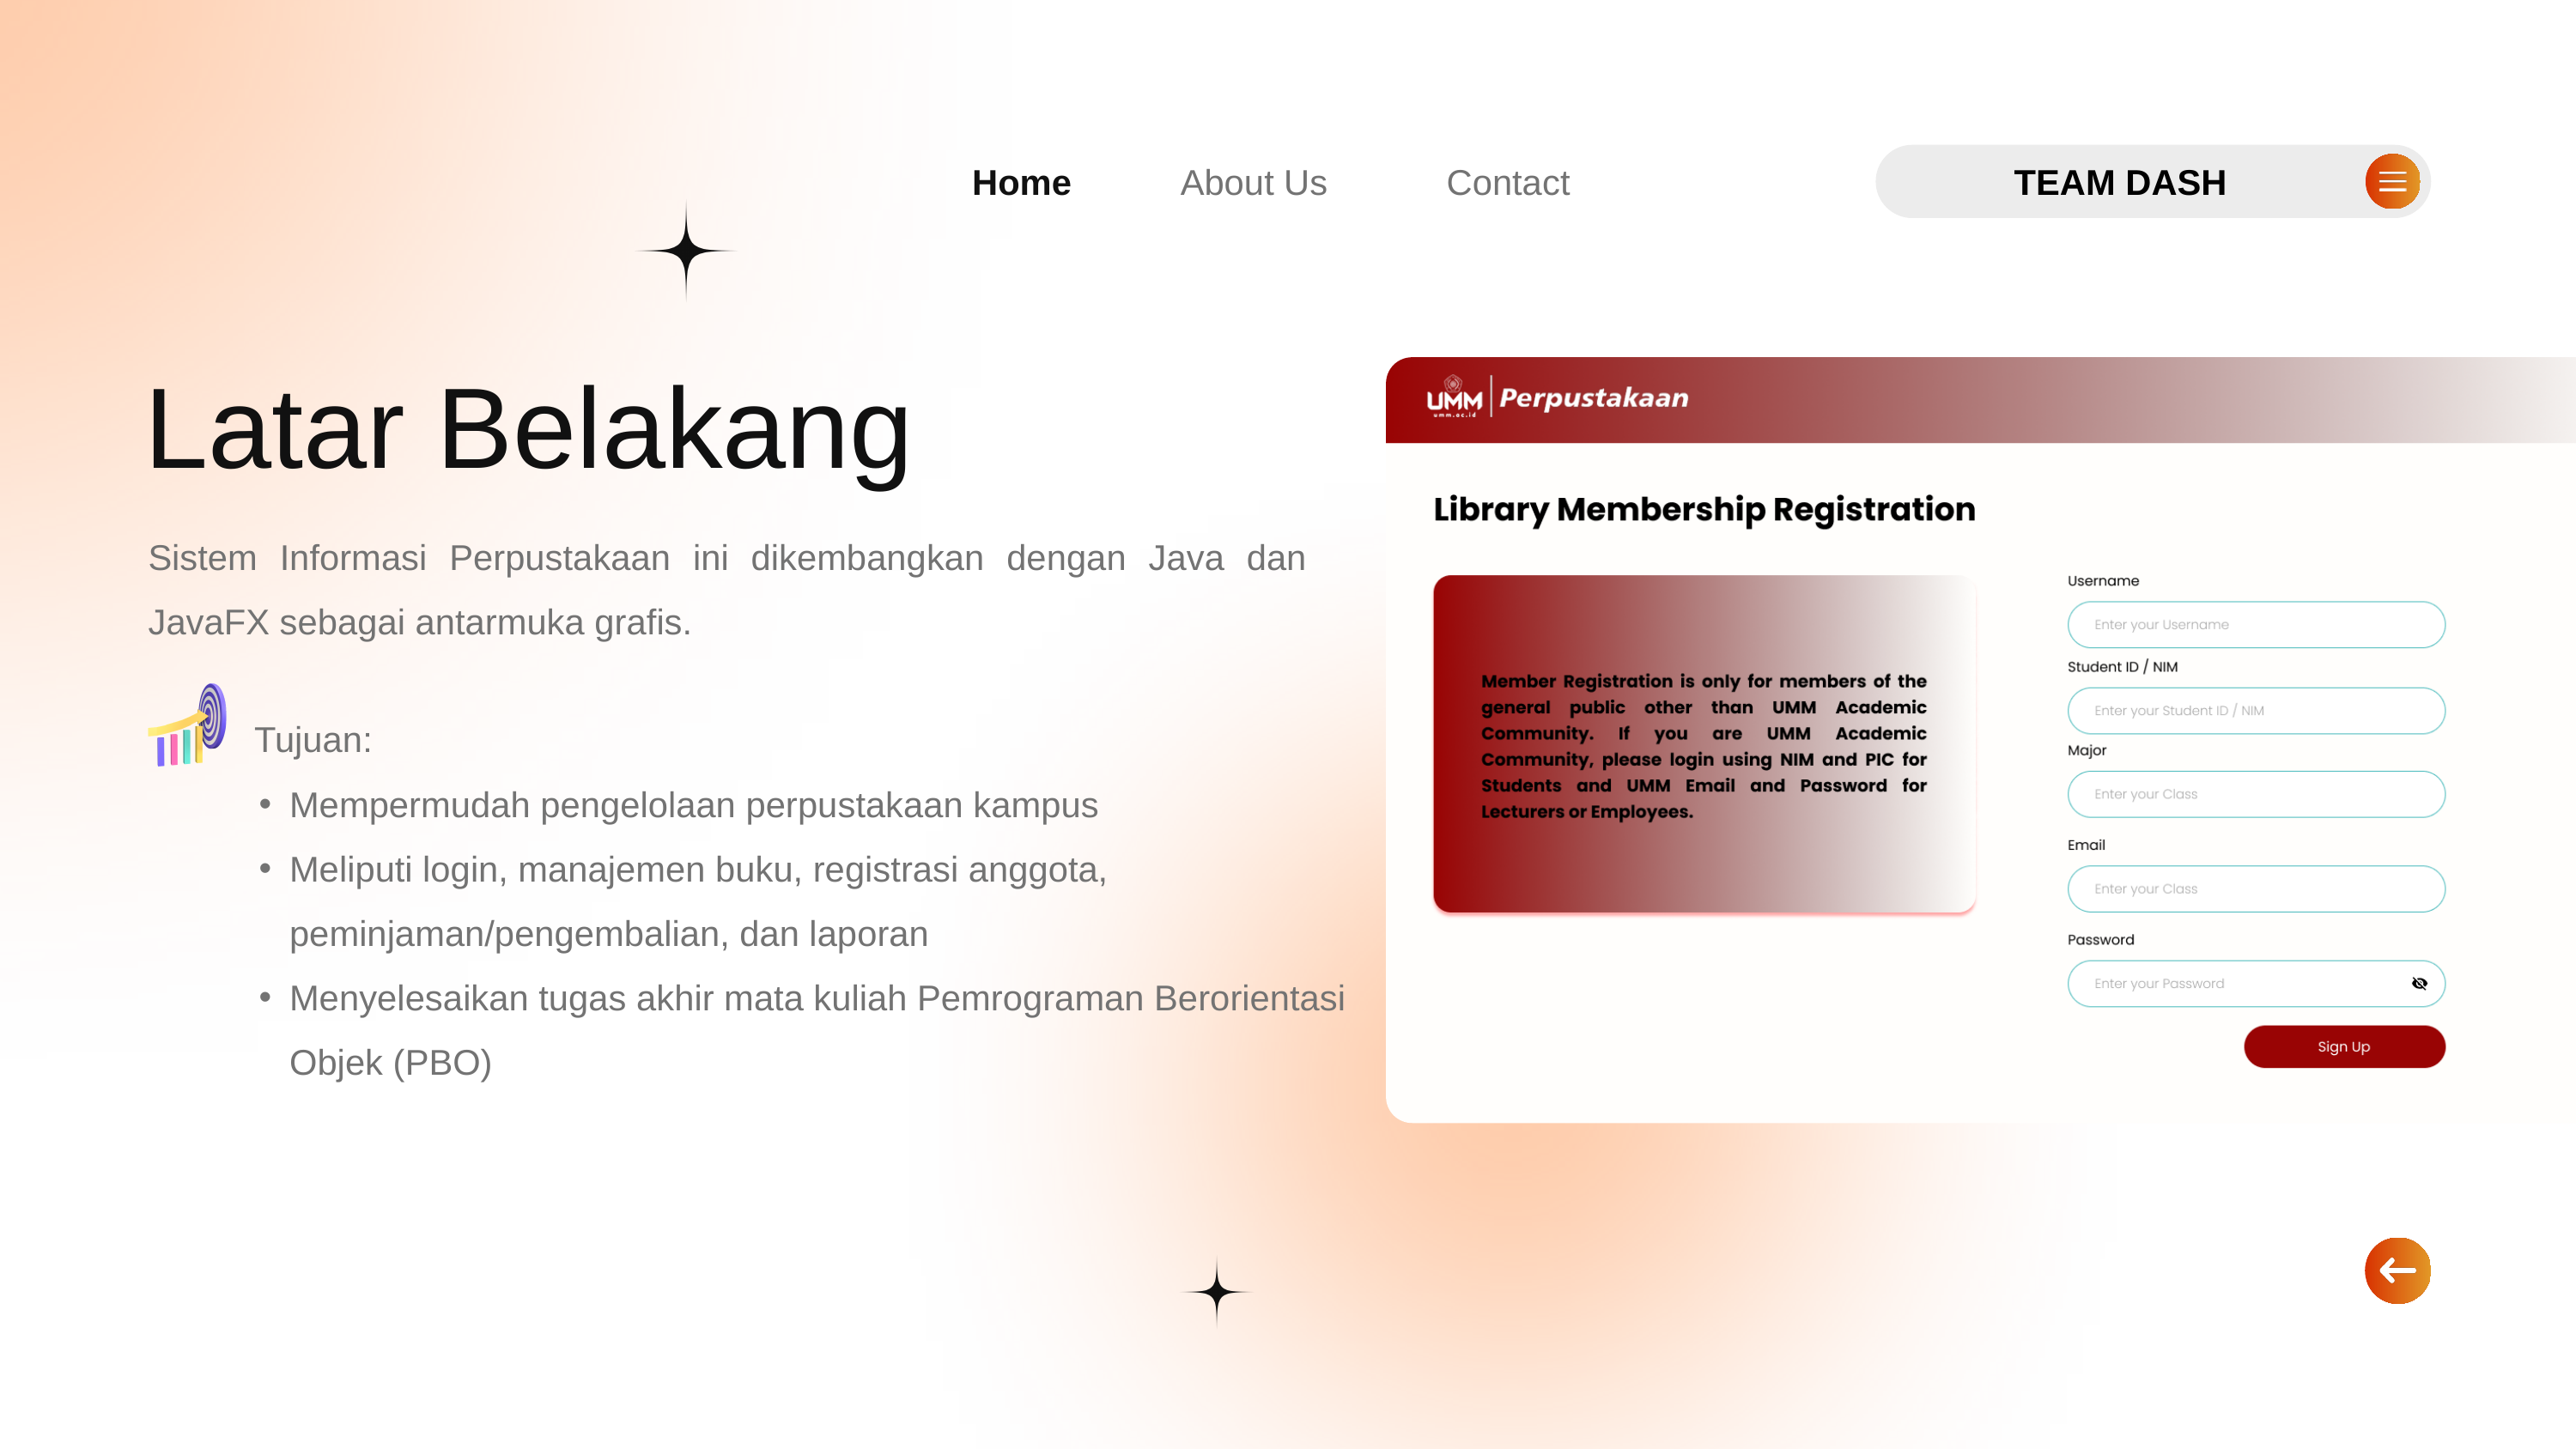

Home
About Us
Contact
TEAM DASH

Latar Belakang

Sistem Informasi Perpustakaan ini dikembangkan dengan Java dan JavaFX sebagai antarmuka grafis.

Tujuan:
Mempermudah pengelolaan perpustakaan kampus
Meliputi login, manajemen buku, registrasi anggota, peminjaman/pengembalian, dan laporan
Menyelesaikan tugas akhir mata kuliah Pemrograman Berorientasi Objek (PBO)